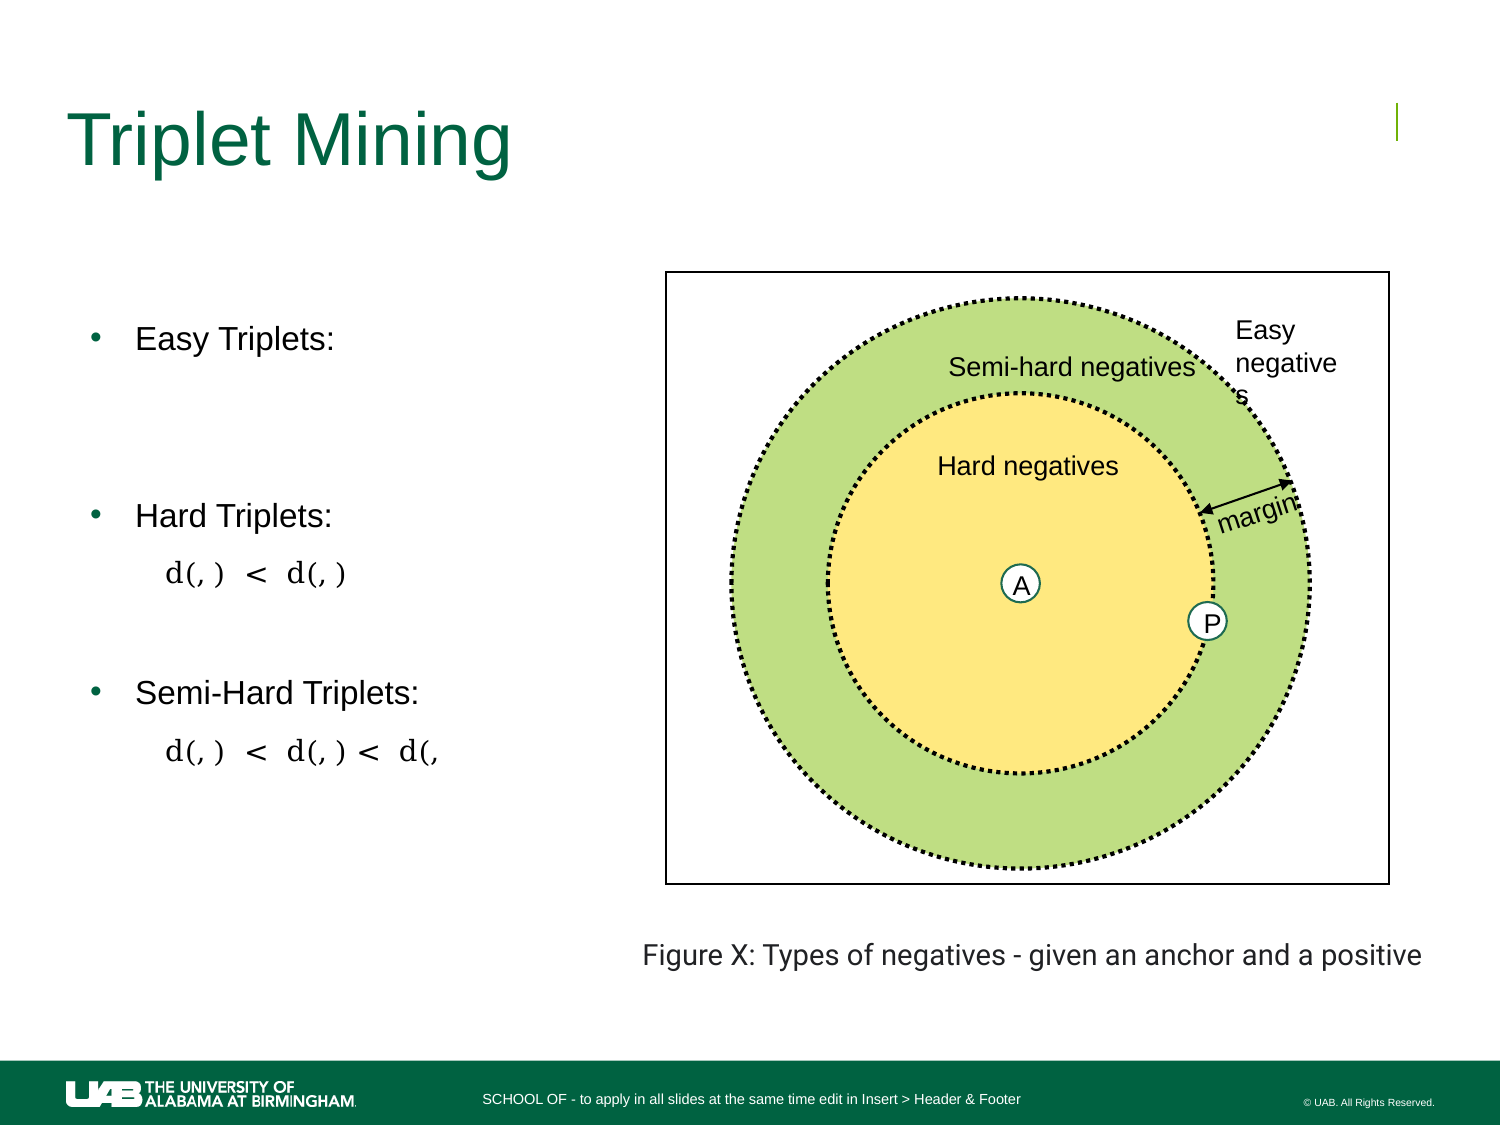

# Triplet Mining
31

Easy Triplets:

Hard Triplets:
d(, )  <  d(, )

Semi-Hard Triplets:
d(, )  <  d(, ) <  d(,

Easy negatives
Semi-hard negatives

Hard negatives

margin
A

P

 Figure X: Types of negatives - given an anchor and a positive
SCHOOL OF - to apply in all slides at the same time edit in Insert > Header & Footer